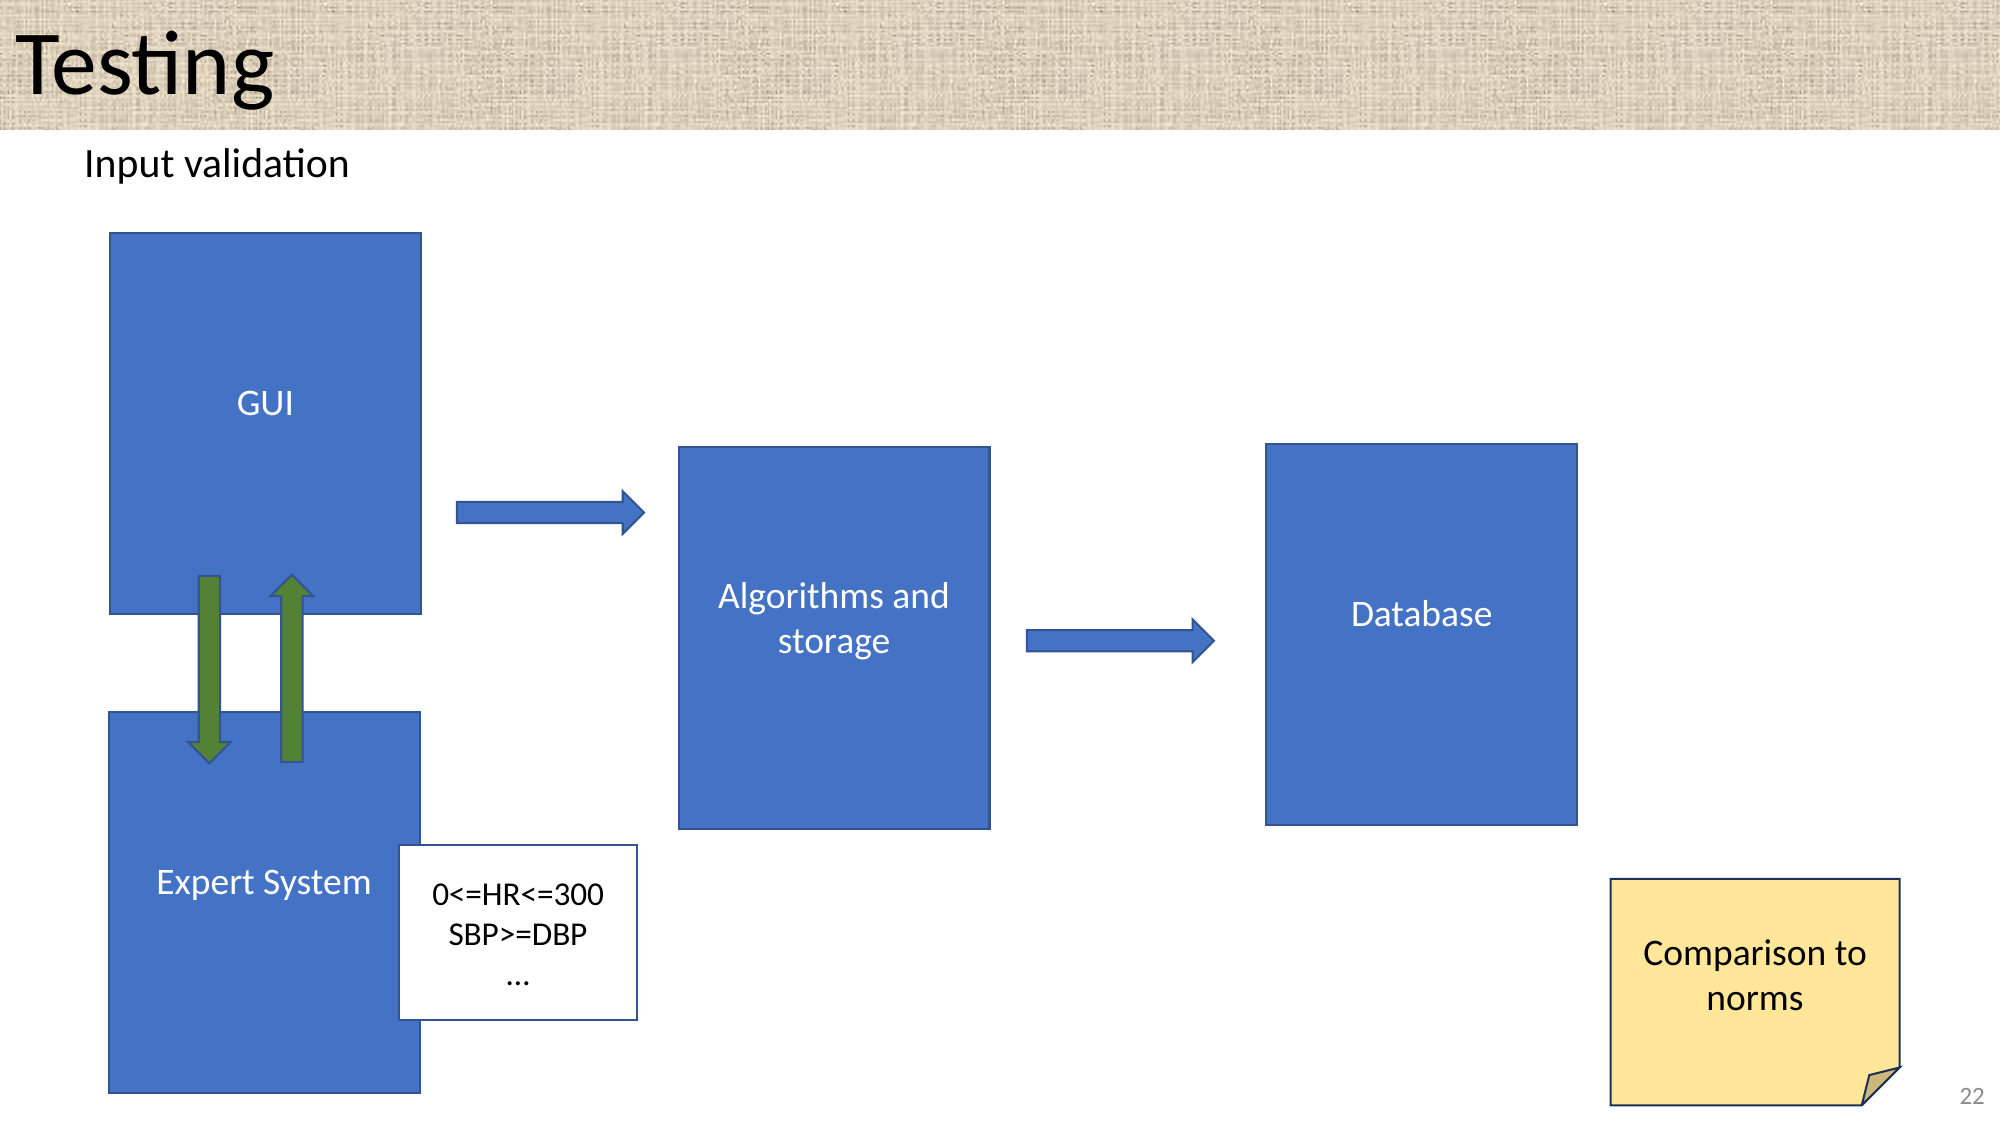

# Testing
Input validation
GUI

Database

Algorithms and storage

Expert System

0<=HR<=300
SBP>=DBP
…
Comparison to norms
22